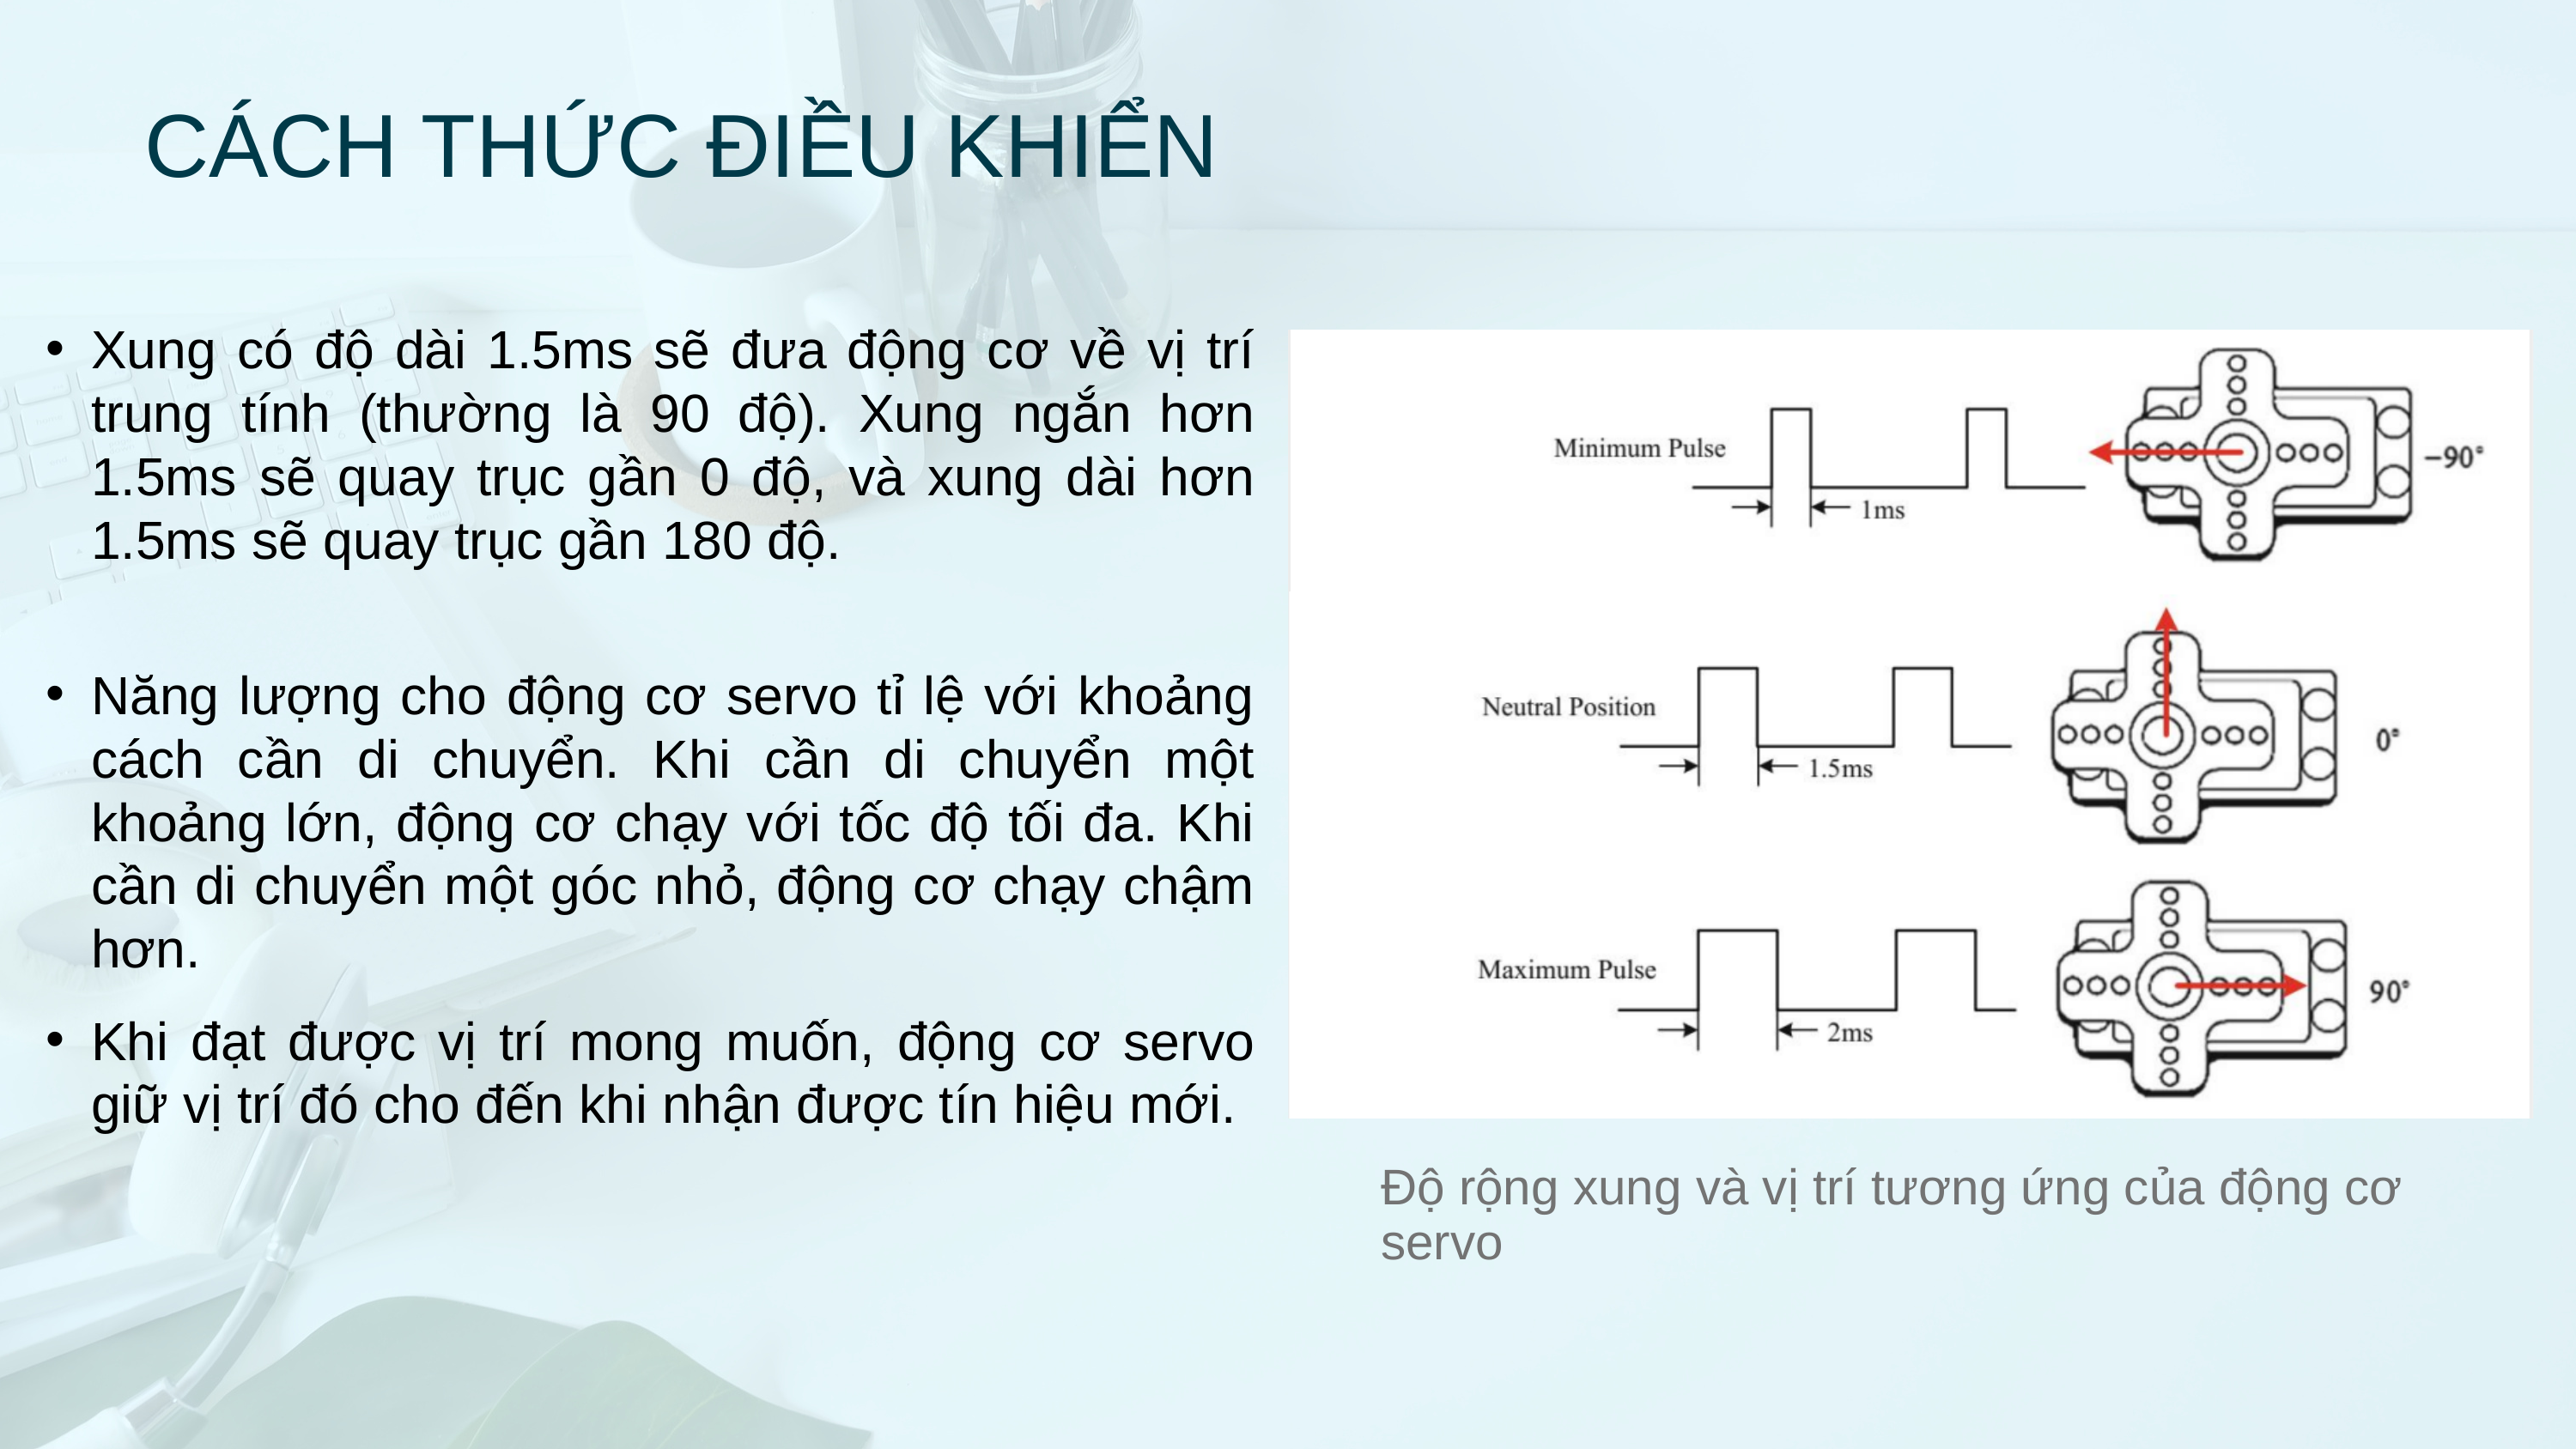

CÁCH THỨC ĐIỀU KHIỂN
Xung có độ dài 1.5ms sẽ đưa động cơ về vị trí trung tính (thường là 90 độ). Xung ngắn hơn 1.5ms sẽ quay trục gần 0 độ, và xung dài hơn 1.5ms sẽ quay trục gần 180 độ.

Năng lượng cho động cơ servo tỉ lệ với khoảng cách cần di chuyển. Khi cần di chuyển một khoảng lớn, động cơ chạy với tốc độ tối đa. Khi cần di chuyển một góc nhỏ, động cơ chạy chậm hơn.
Khi đạt được vị trí mong muốn, động cơ servo giữ vị trí đó cho đến khi nhận được tín hiệu mới.
Độ rộng xung và vị trí tương ứng của động cơ servo